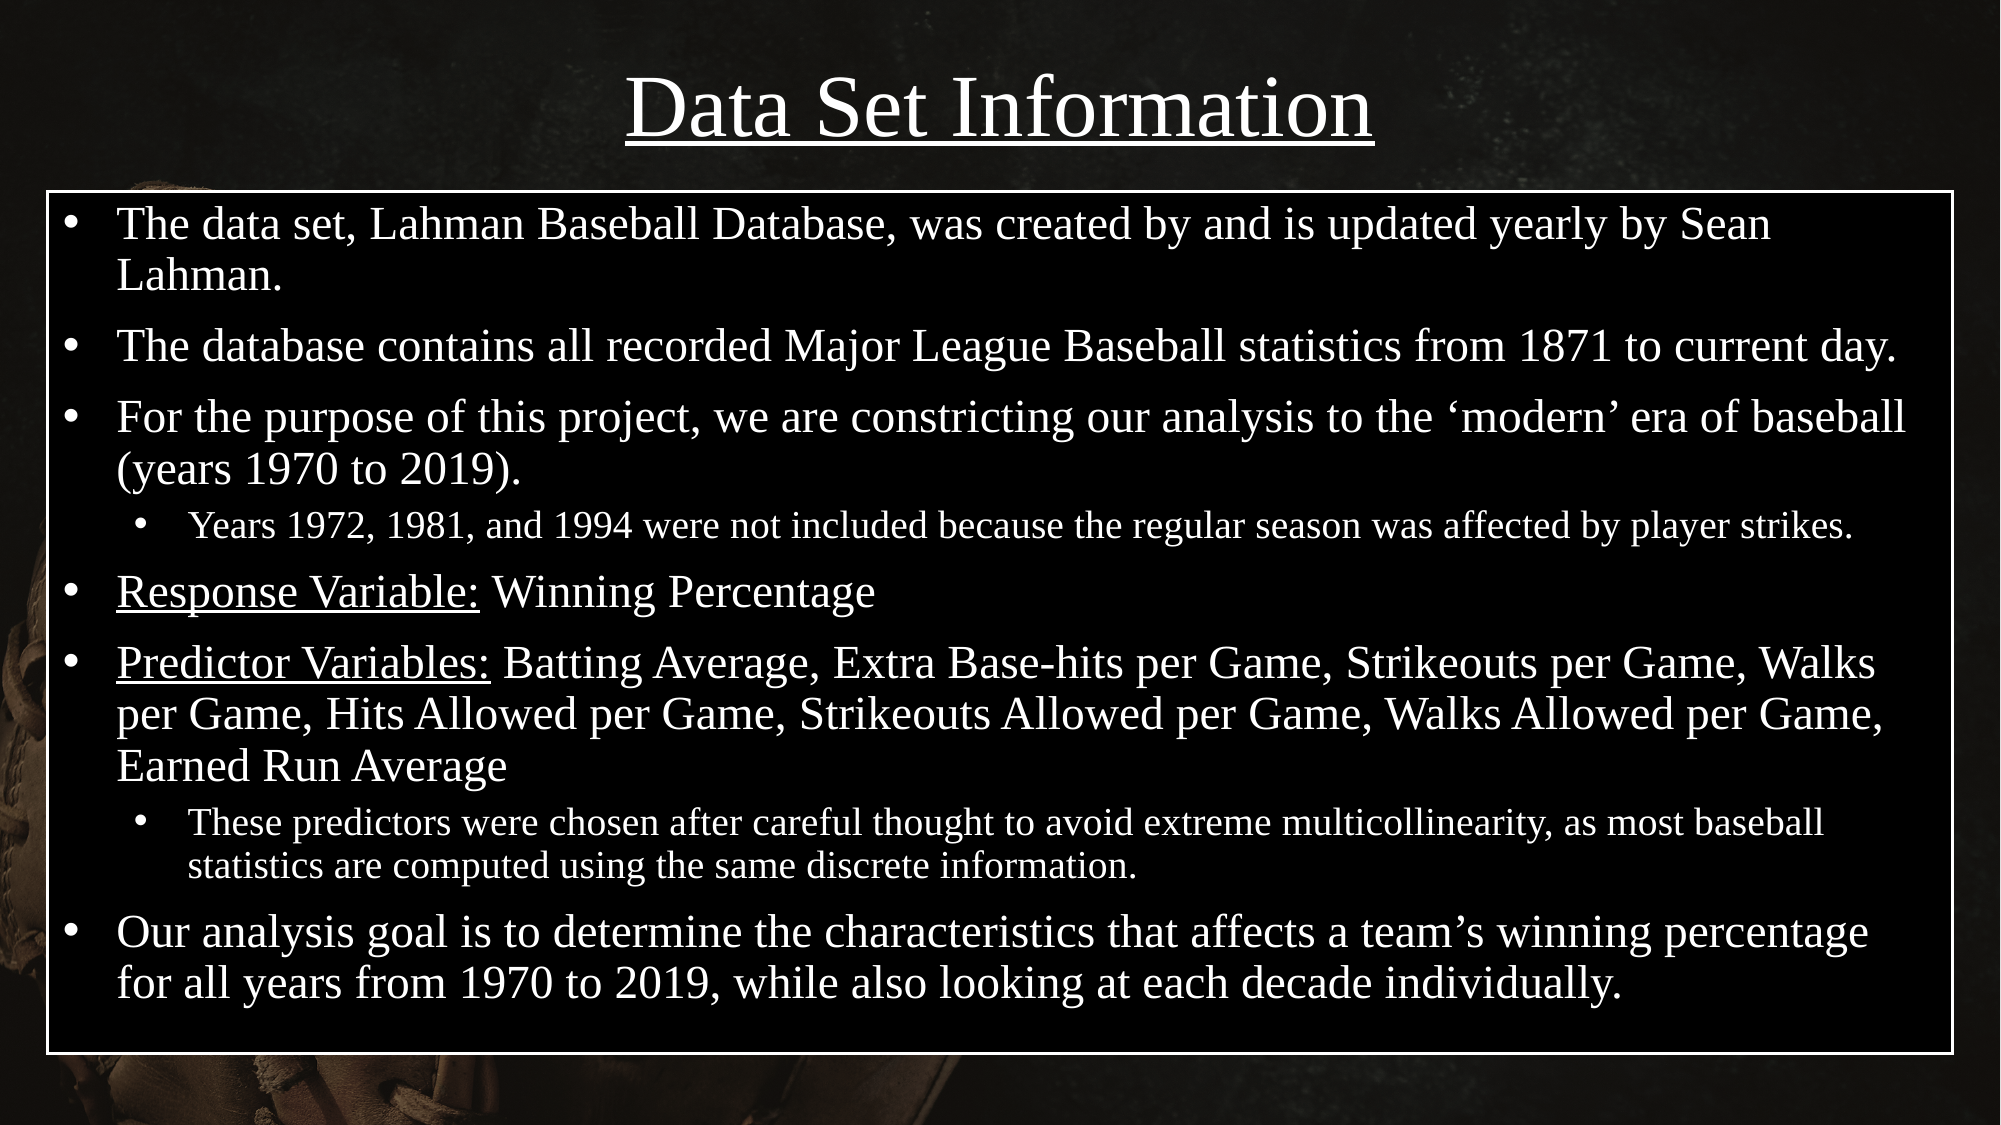

# Data Set Information
The data set, Lahman Baseball Database, was created by and is updated yearly by Sean Lahman.
The database contains all recorded Major League Baseball statistics from 1871 to current day.
For the purpose of this project, we are constricting our analysis to the ‘modern’ era of baseball (years 1970 to 2019).
Years 1972, 1981, and 1994 were not included because the regular season was affected by player strikes.
Response Variable: Winning Percentage
Predictor Variables: Batting Average, Extra Base-hits per Game, Strikeouts per Game, Walks per Game, Hits Allowed per Game, Strikeouts Allowed per Game, Walks Allowed per Game, Earned Run Average
These predictors were chosen after careful thought to avoid extreme multicollinearity, as most baseball statistics are computed using the same discrete information.
Our analysis goal is to determine the characteristics that affects a team’s winning percentage for all years from 1970 to 2019, while also looking at each decade individually.